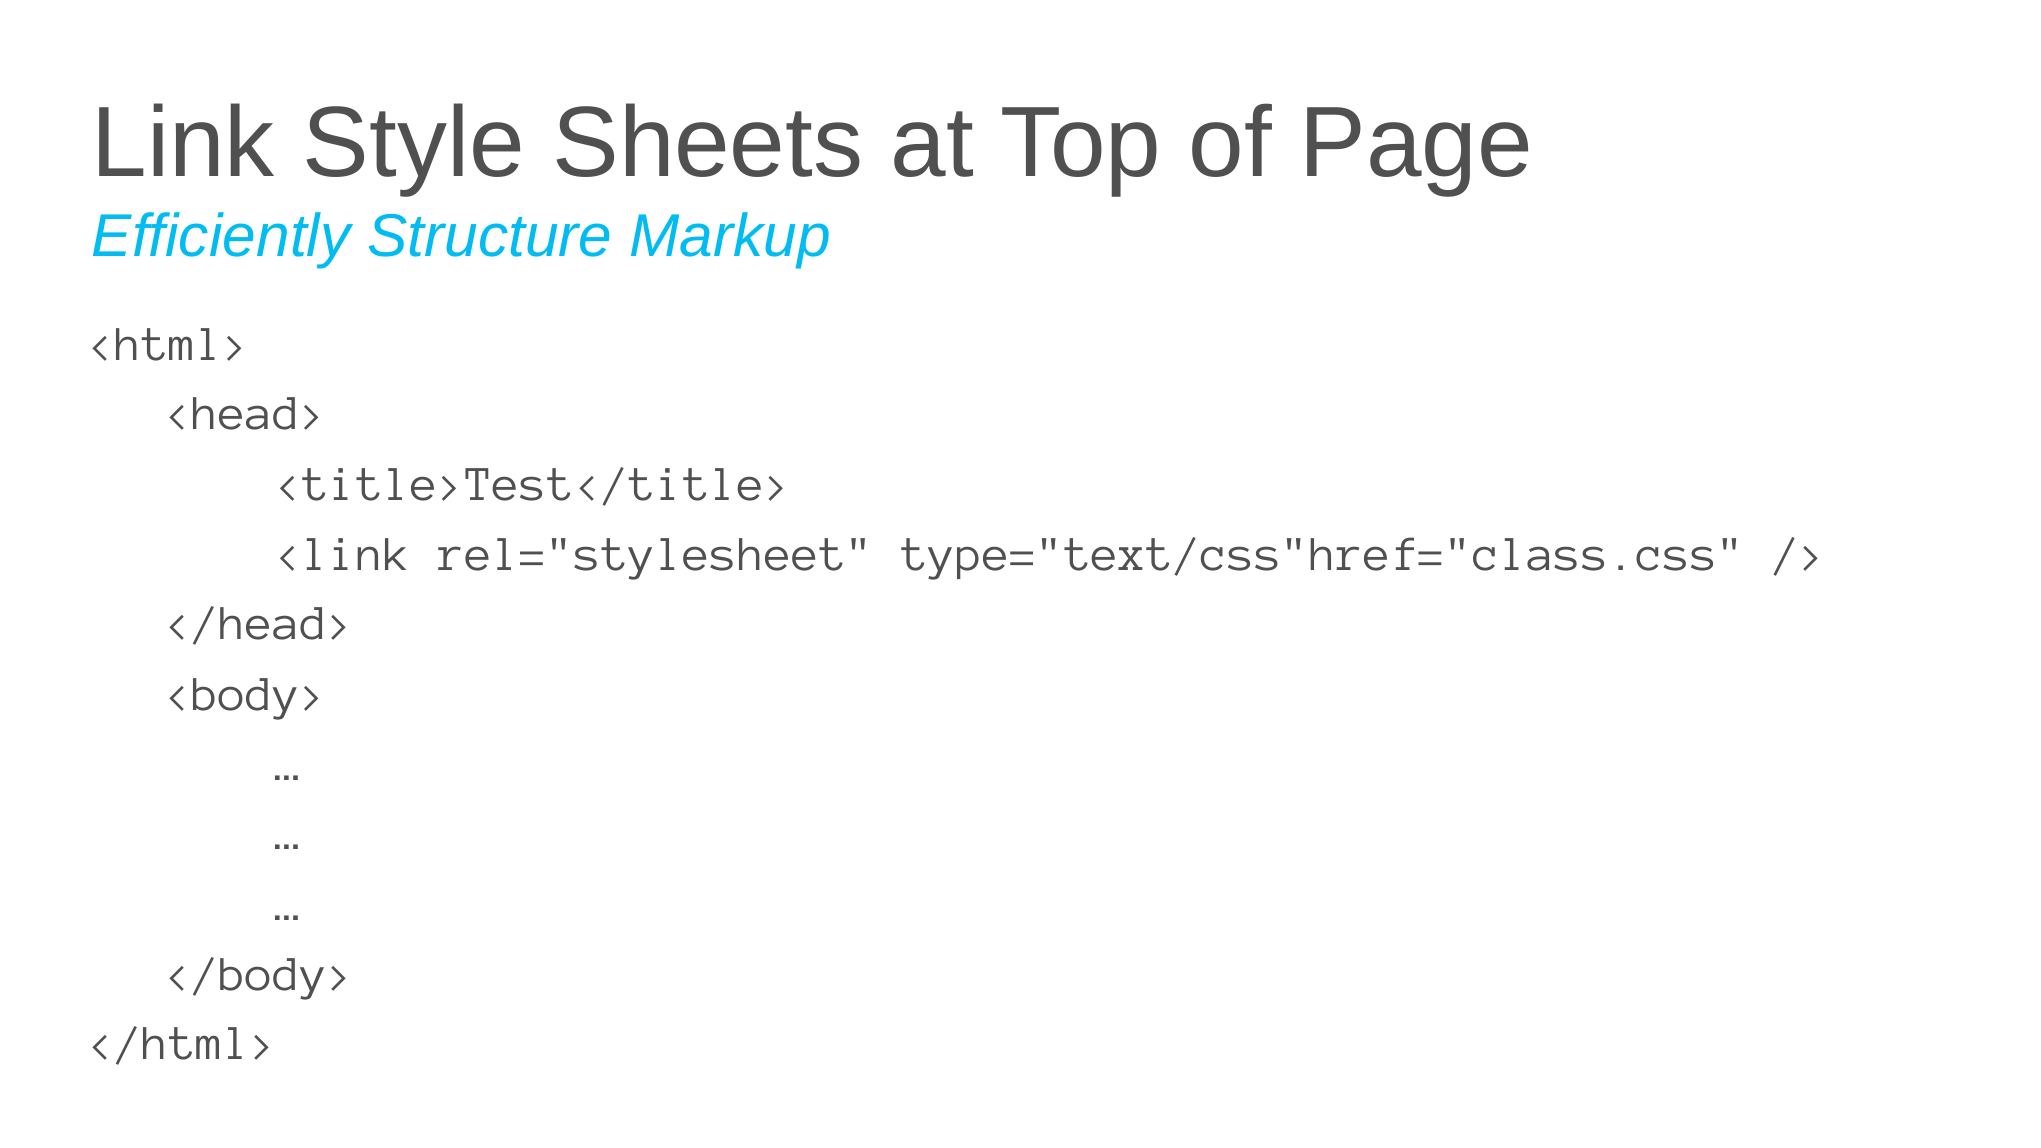

Link Style Sheets at Top of Page
Efficiently Structure Markup
<html>
<head>
	<title>Test</title>
	<link rel="stylesheet" type="text/css"href="class.css" />
</head>
<body>
	…
	…
	…
</body>
</html>